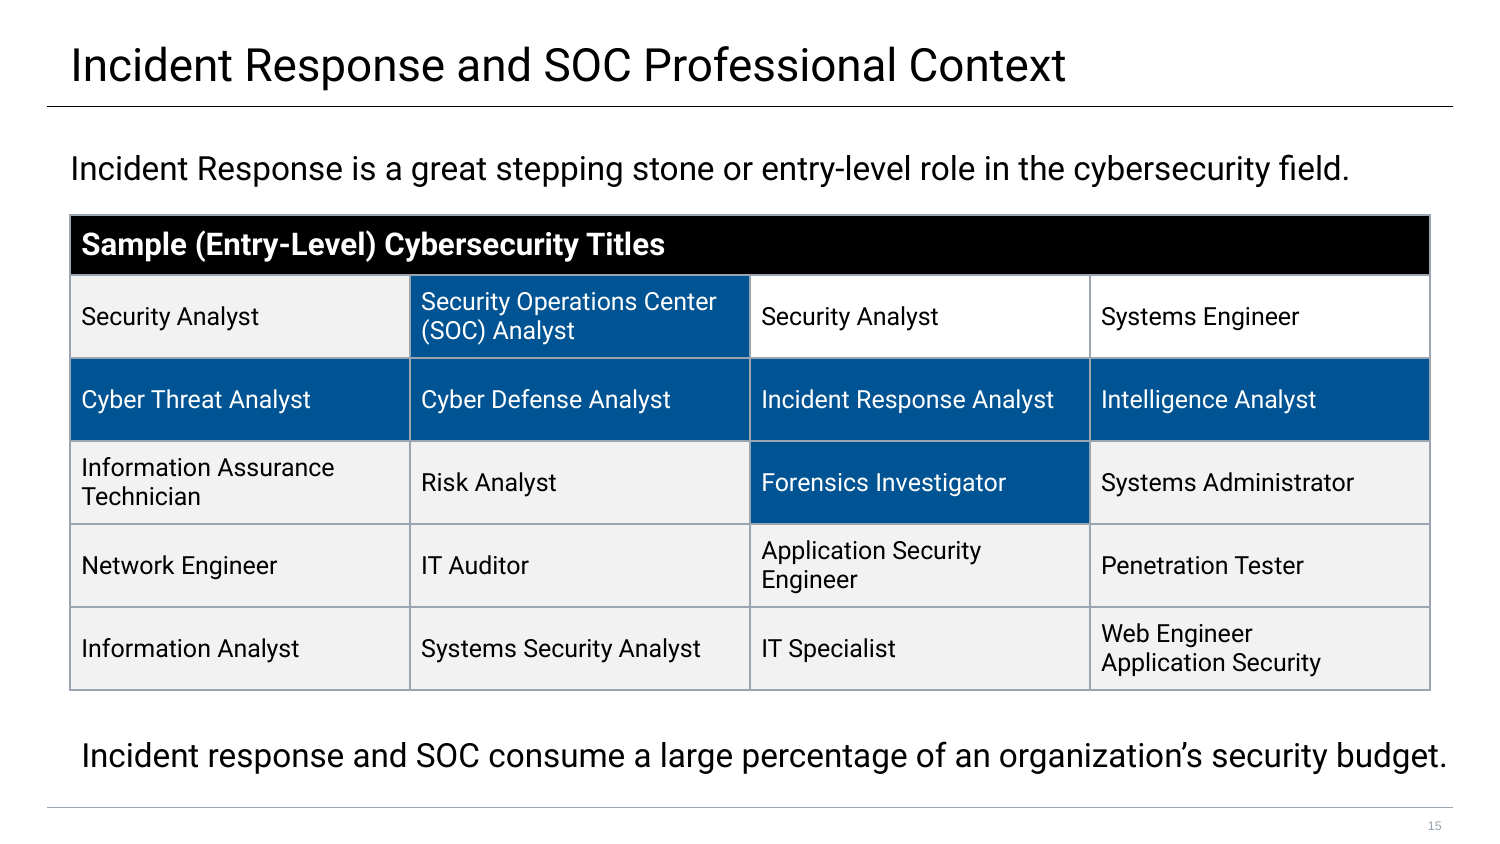

# Incident Response and SOC Professional Context
Incident Response is a great stepping stone or entry-level role in the cybersecurity field.

| Sample (Entry-Level) Cybersecurity Titles |  |  |  |
| --- | --- | --- | --- |
| Security Analyst | Security Operations Center (SOC) Analyst | Security Analyst | Systems Engineer |
| Cyber Threat Analyst | Cyber Defense Analyst | Incident Response Analyst | Intelligence Analyst |
| Information Assurance Technician | Risk Analyst | Forensics Investigator | Systems Administrator |
| Network Engineer | IT Auditor | Application Security Engineer | Penetration Tester |
| Information Analyst | Systems Security Analyst | IT Specialist | Web Engineer Application Security |
Incident response and SOC consume a large percentage of an organization’s security budget.

15